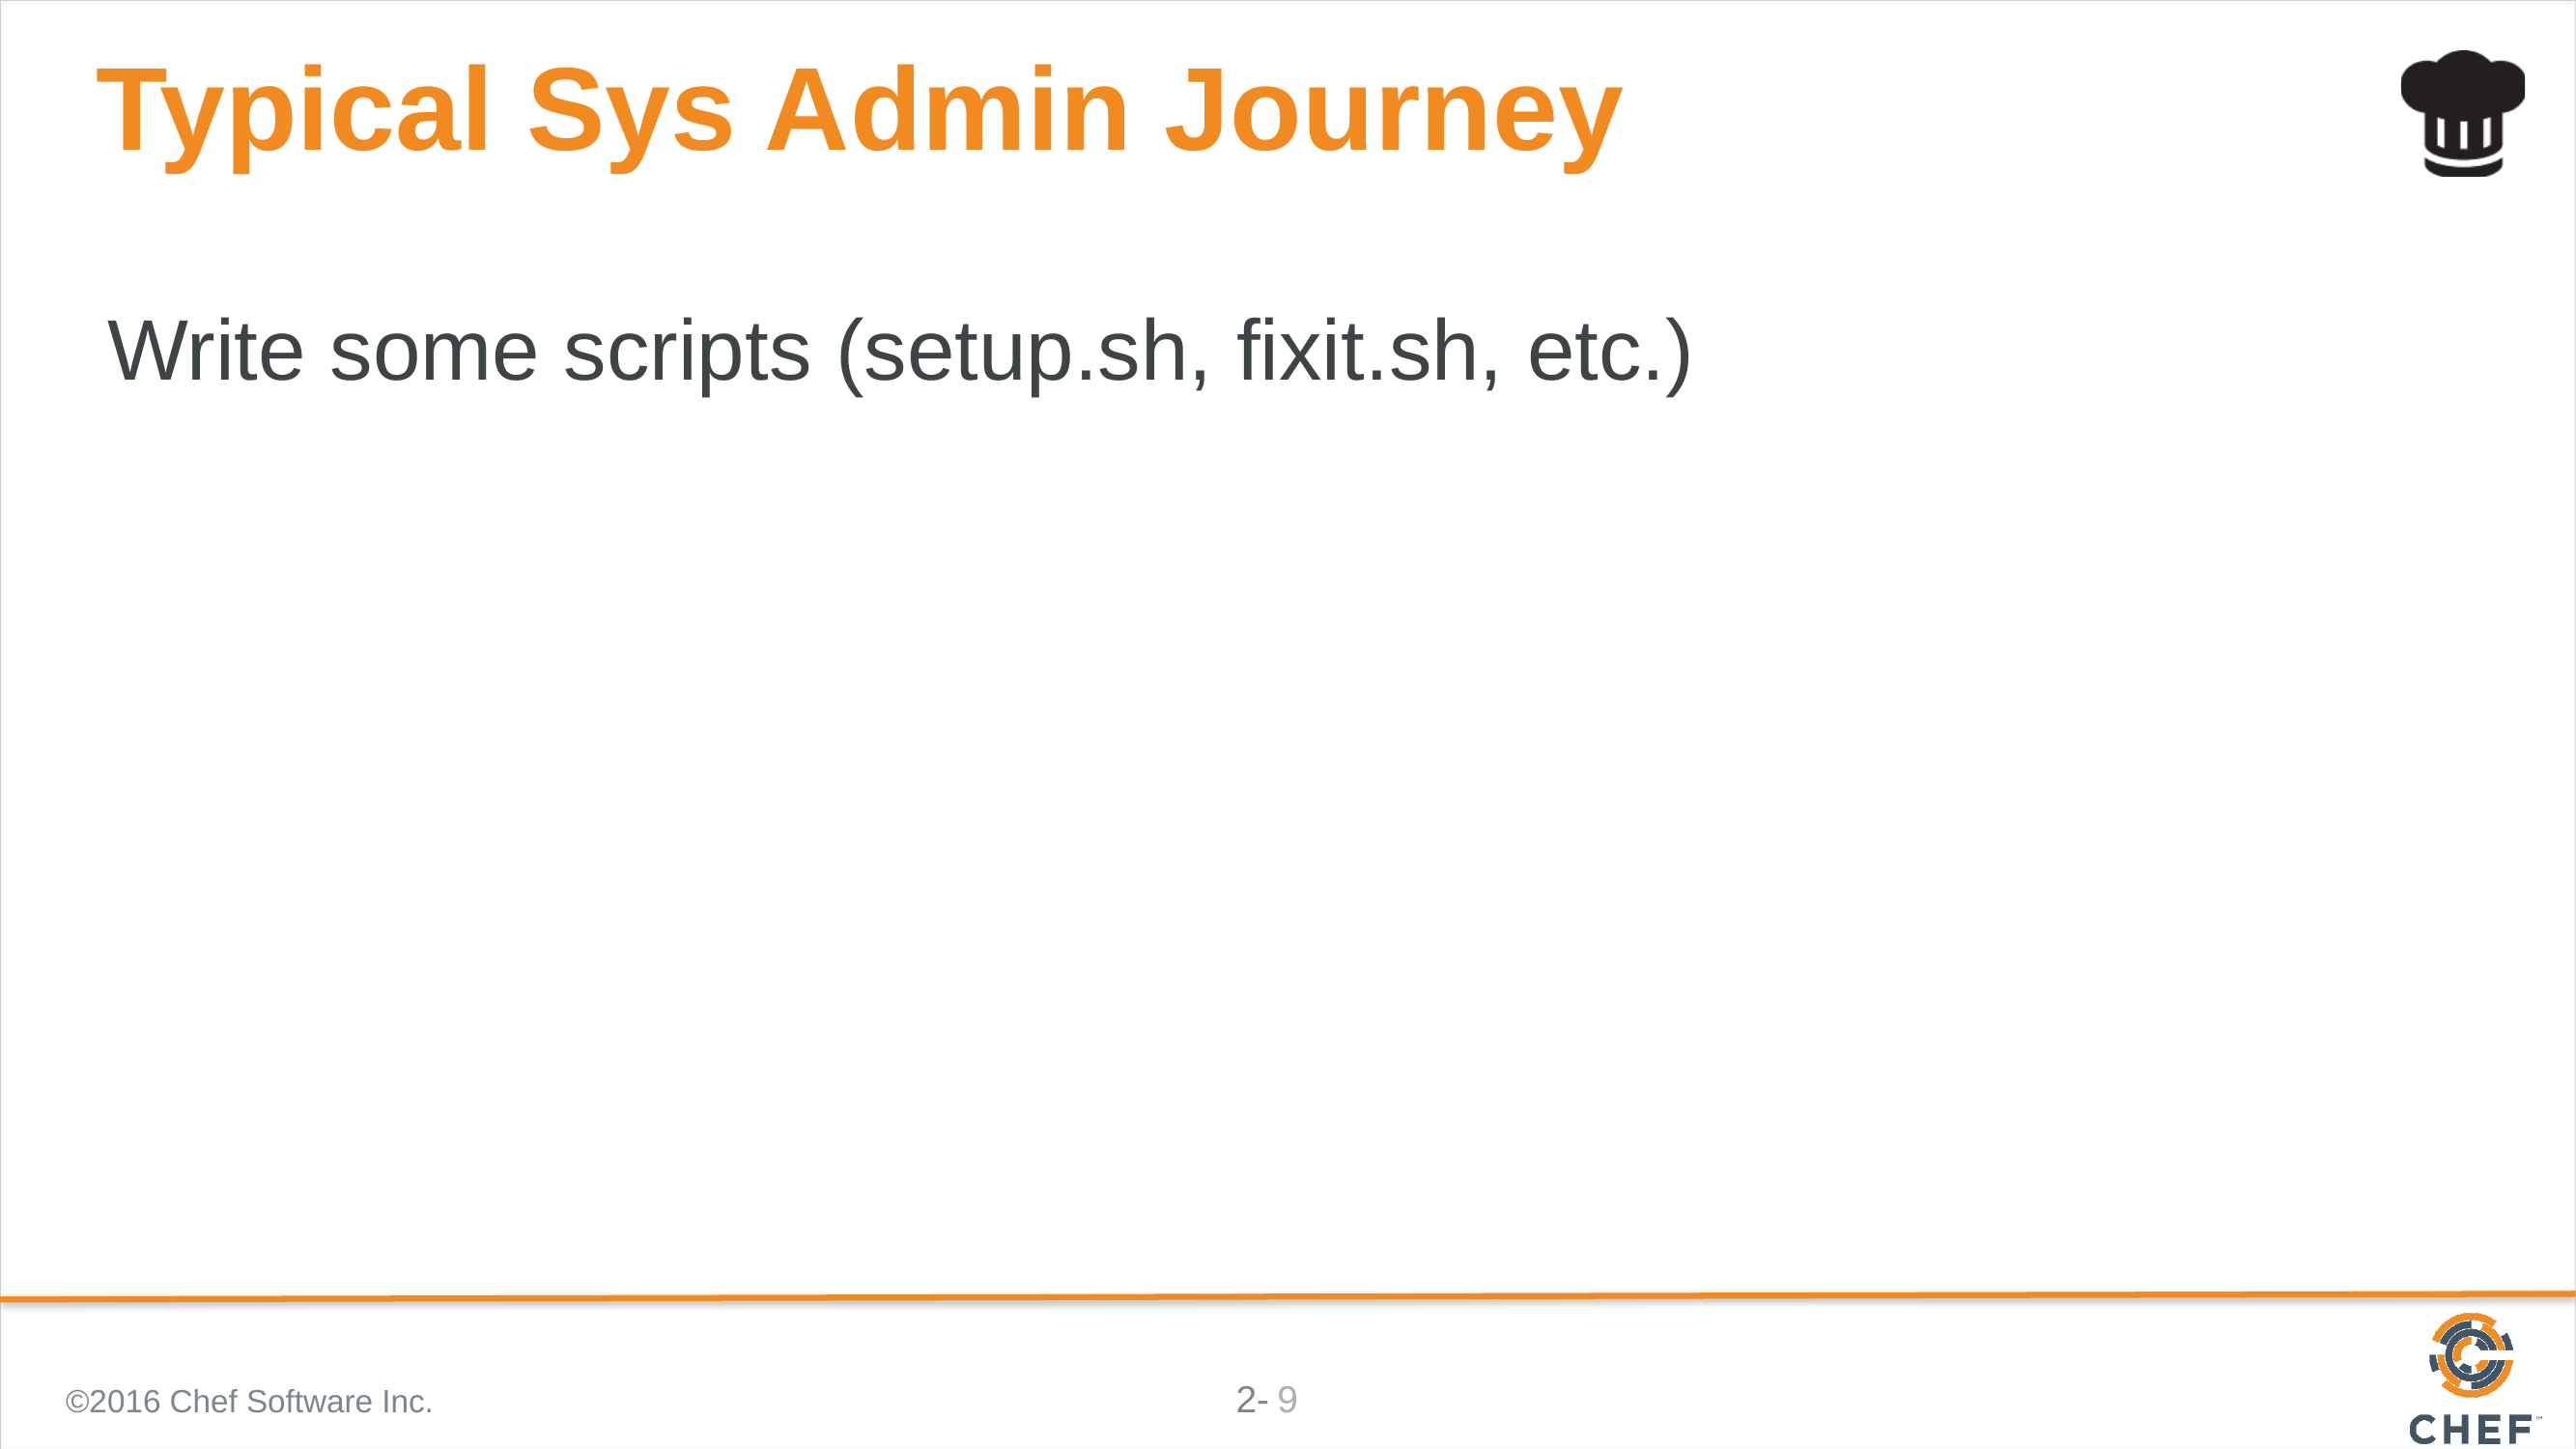

# Typical Sys Admin Journey
Write some scripts (setup.sh, fixit.sh, etc.)
©2016 Chef Software Inc.
9